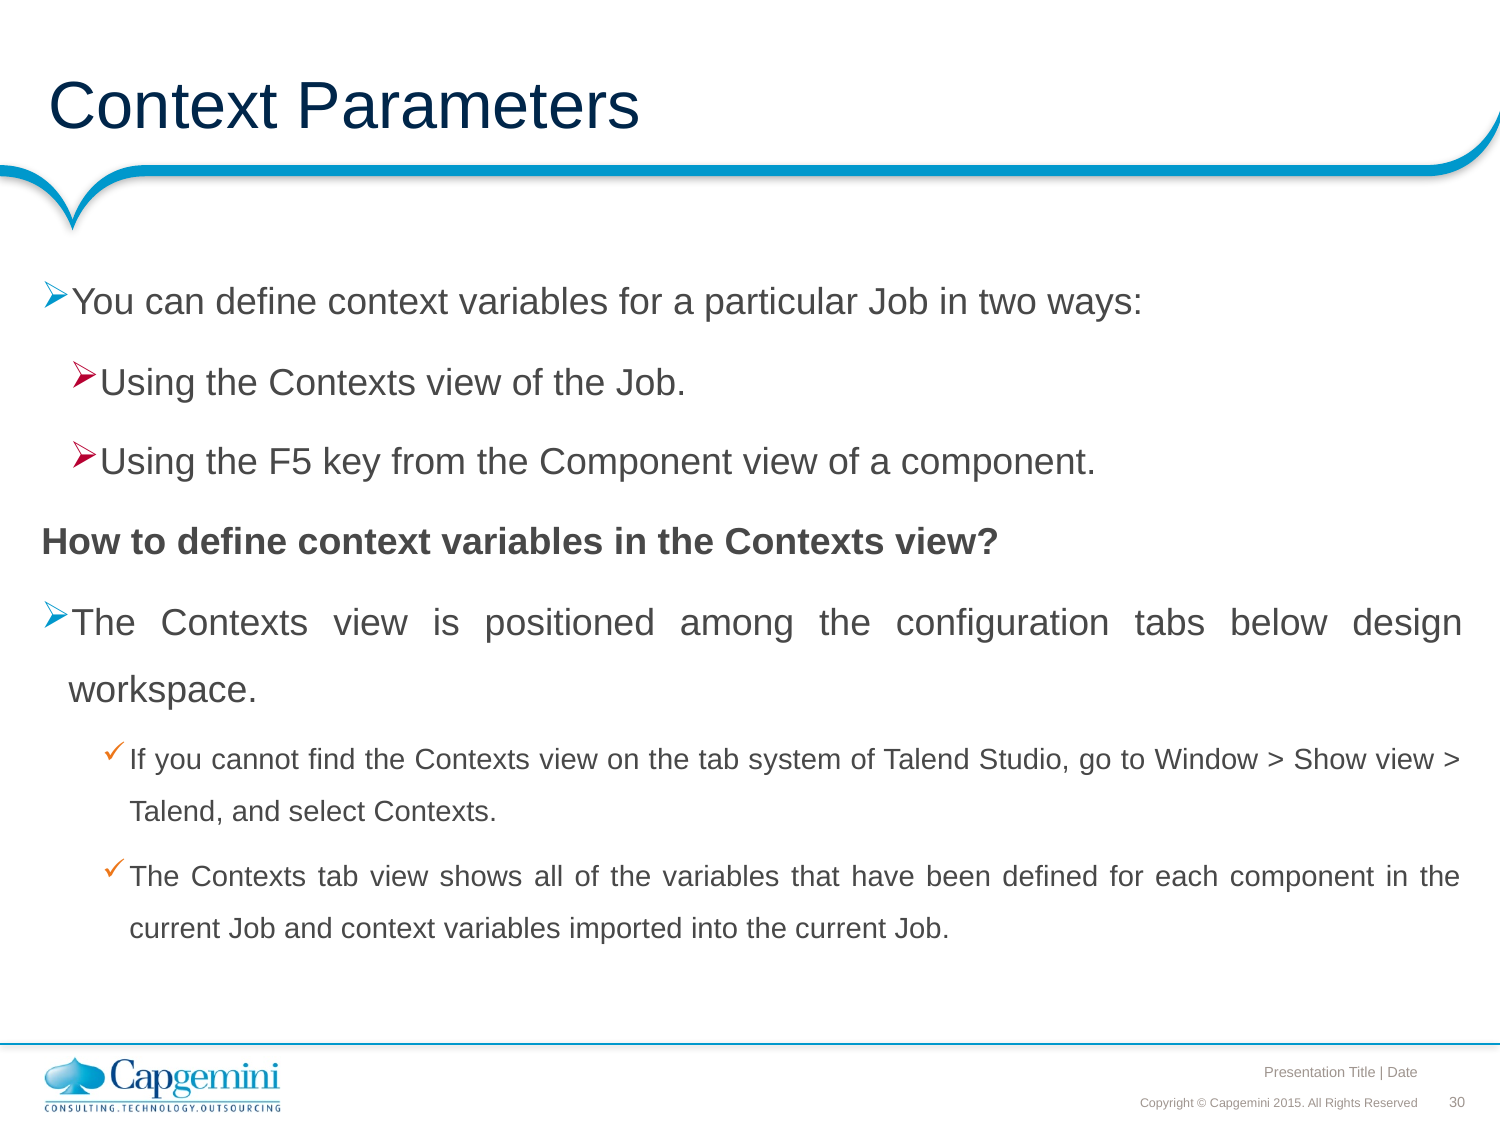

# Context Parameters
You can define context variables for a particular Job in two ways:
Using the Contexts view of the Job.
Using the F5 key from the Component view of a component.
How to define context variables in the Contexts view?
The Contexts view is positioned among the configuration tabs below design workspace.
If you cannot find the Contexts view on the tab system of Talend Studio, go to Window > Show view > Talend, and select Contexts.
The Contexts tab view shows all of the variables that have been defined for each component in the current Job and context variables imported into the current Job.